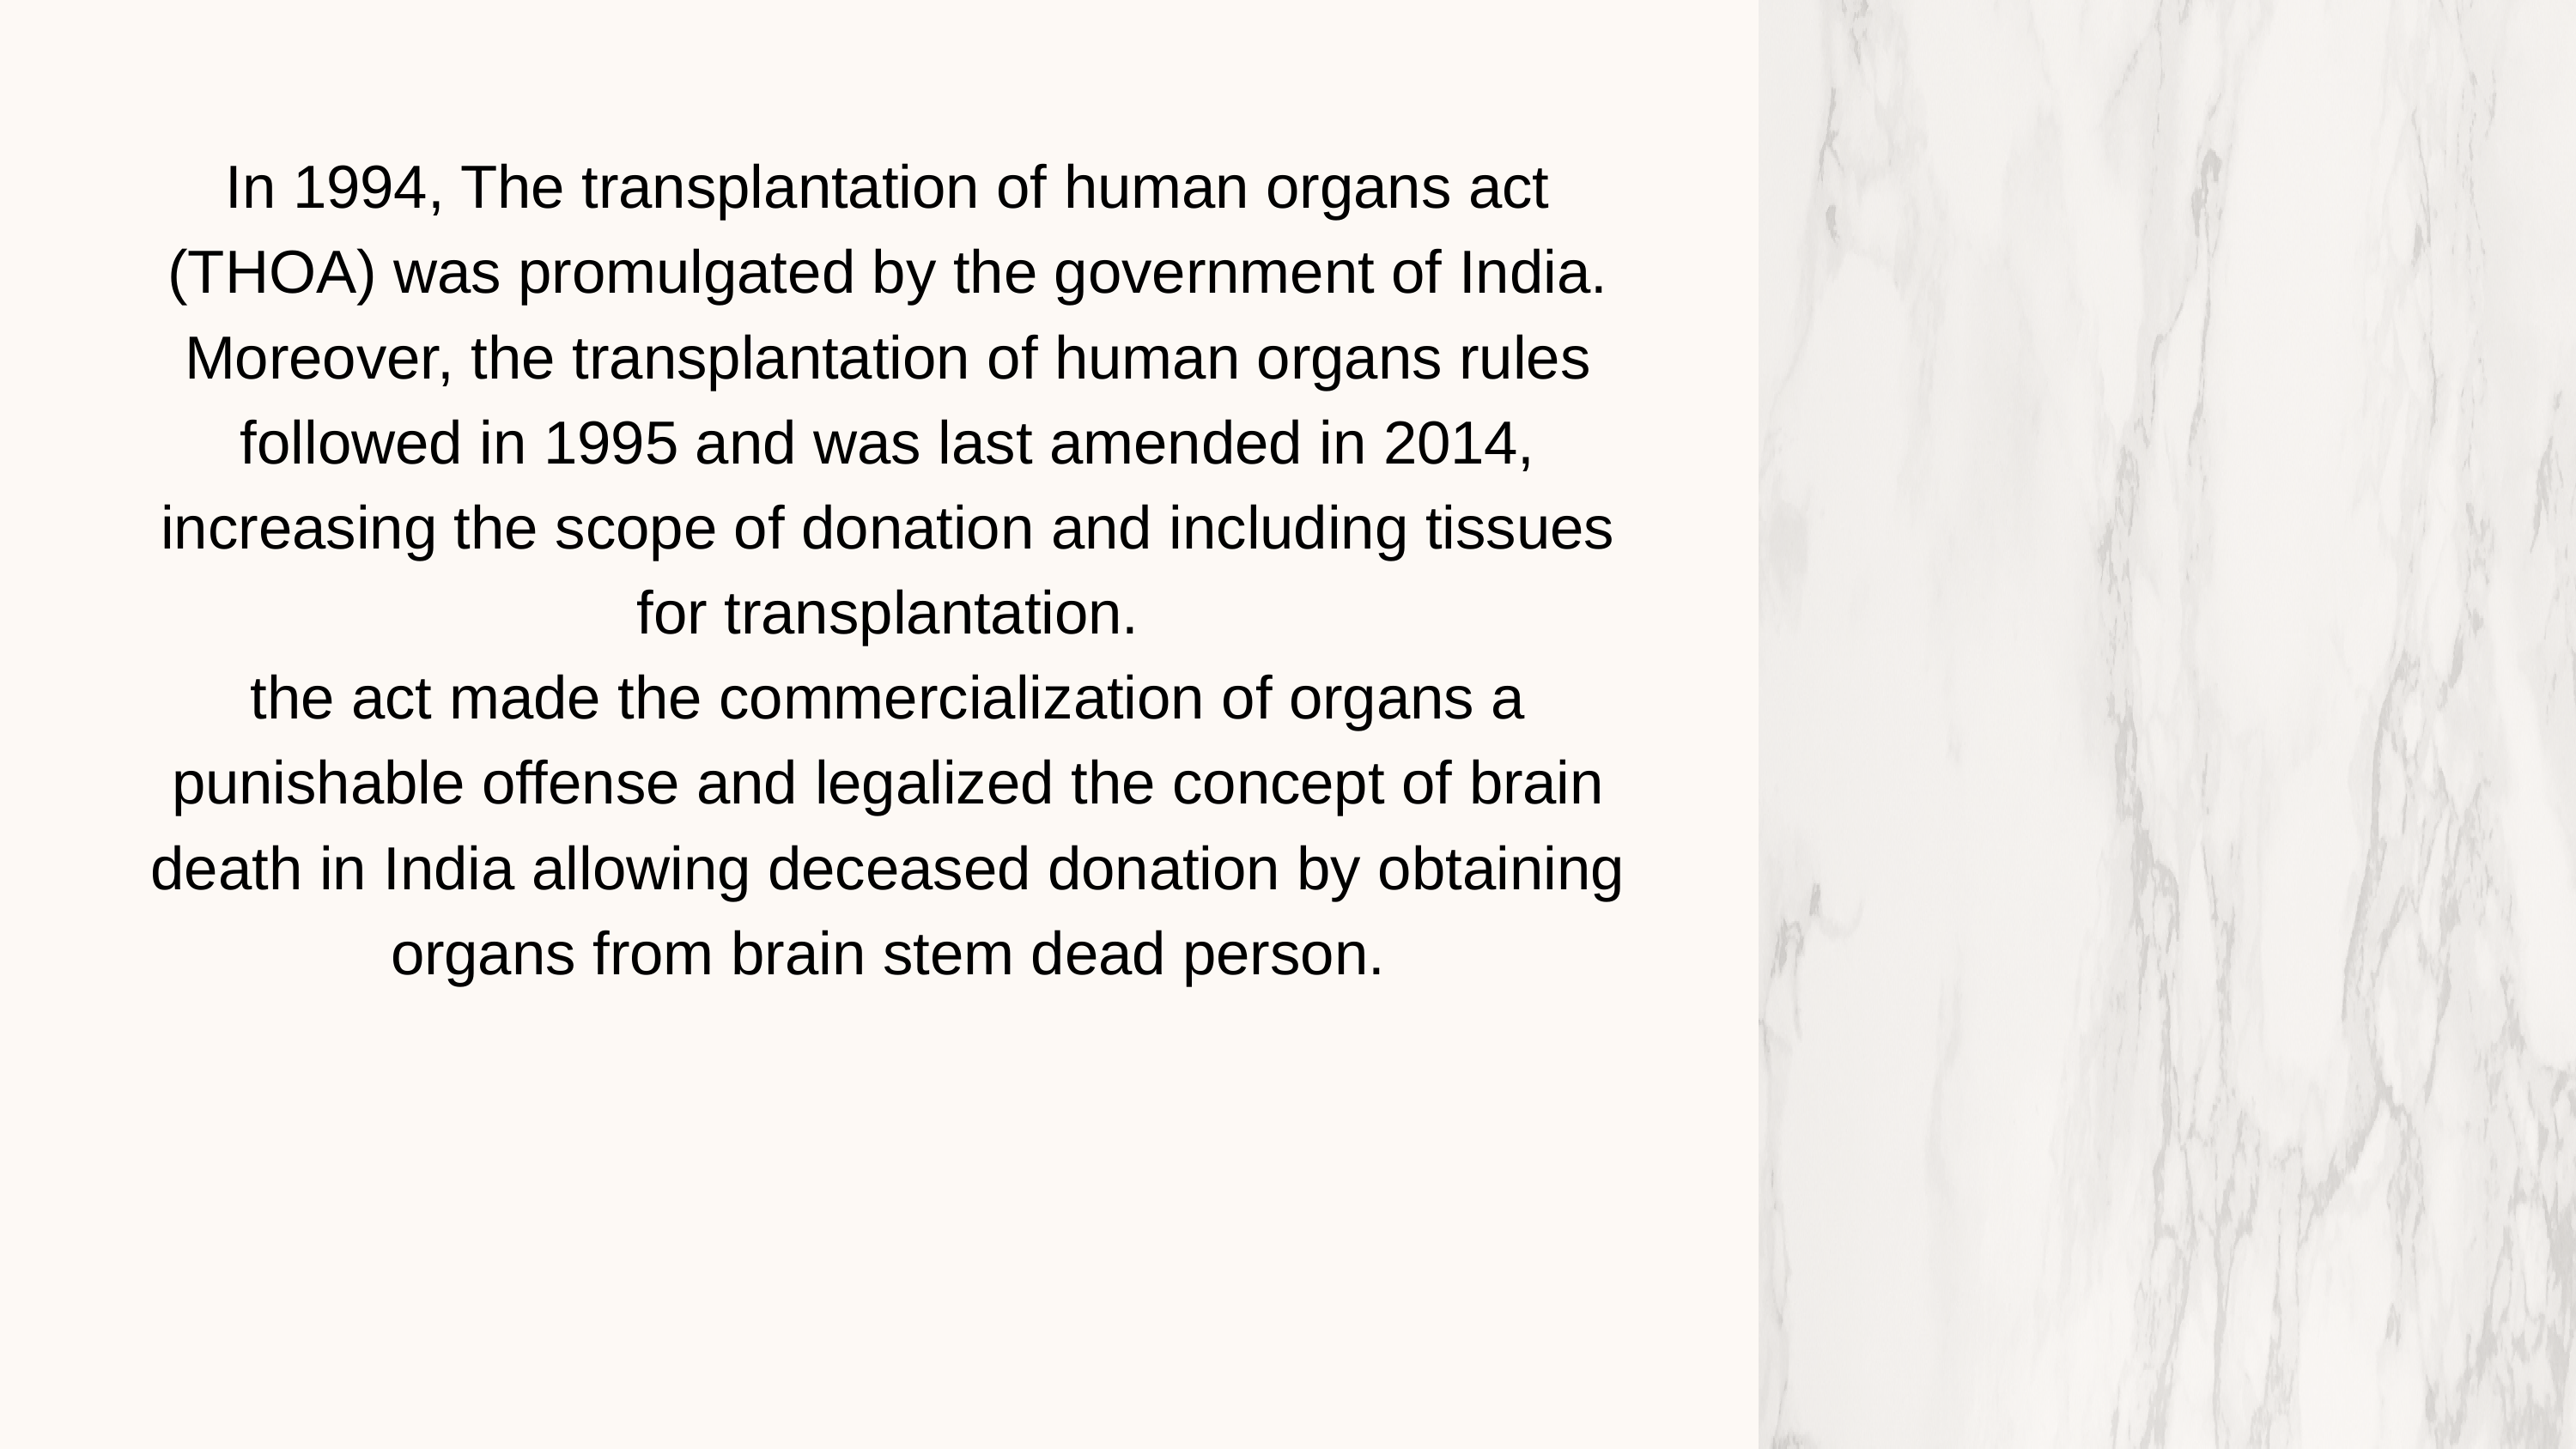

In 1994, The transplantation of human organs act (THOA) was promulgated by the government of India. Moreover, the transplantation of human organs rules followed in 1995 and was last amended in 2014, increasing the scope of donation and including tissues for transplantation.
the act made the commercialization of organs a punishable offense and legalized the concept of brain death in India allowing deceased donation by obtaining organs from brain stem dead person.